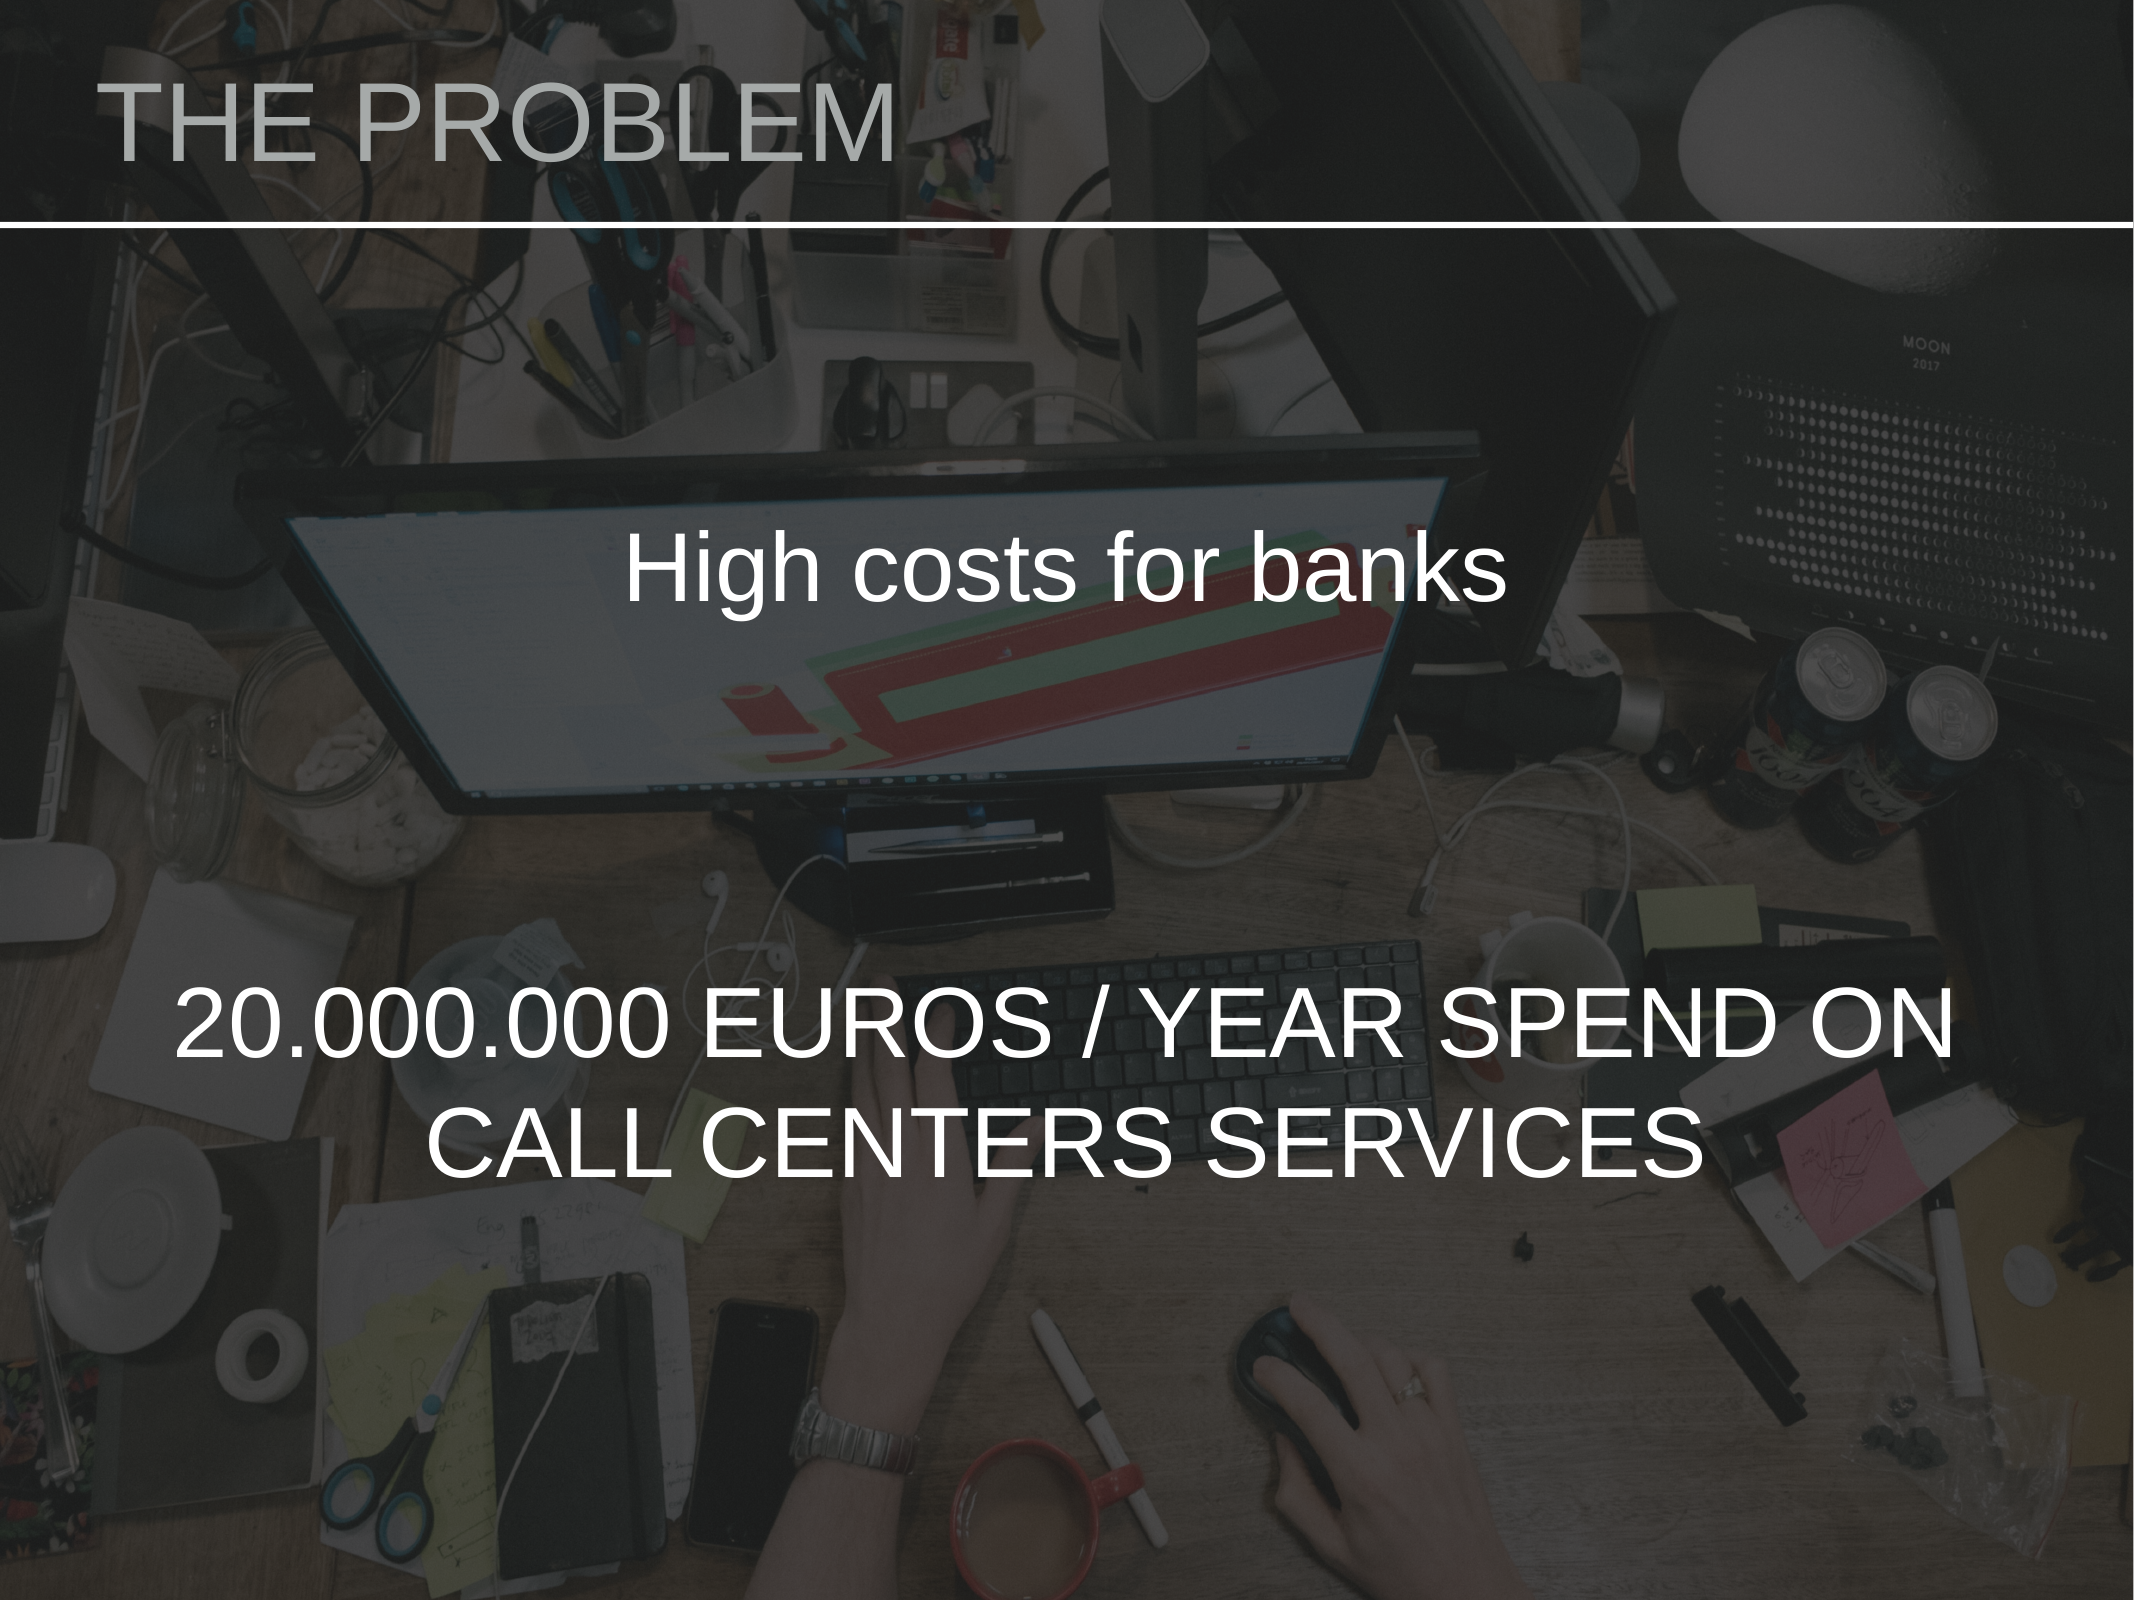

THE PROBLEM

High costs for banks
20.000.000 EUROS / YEAR SPEND ON CALL CENTERS SERVICES